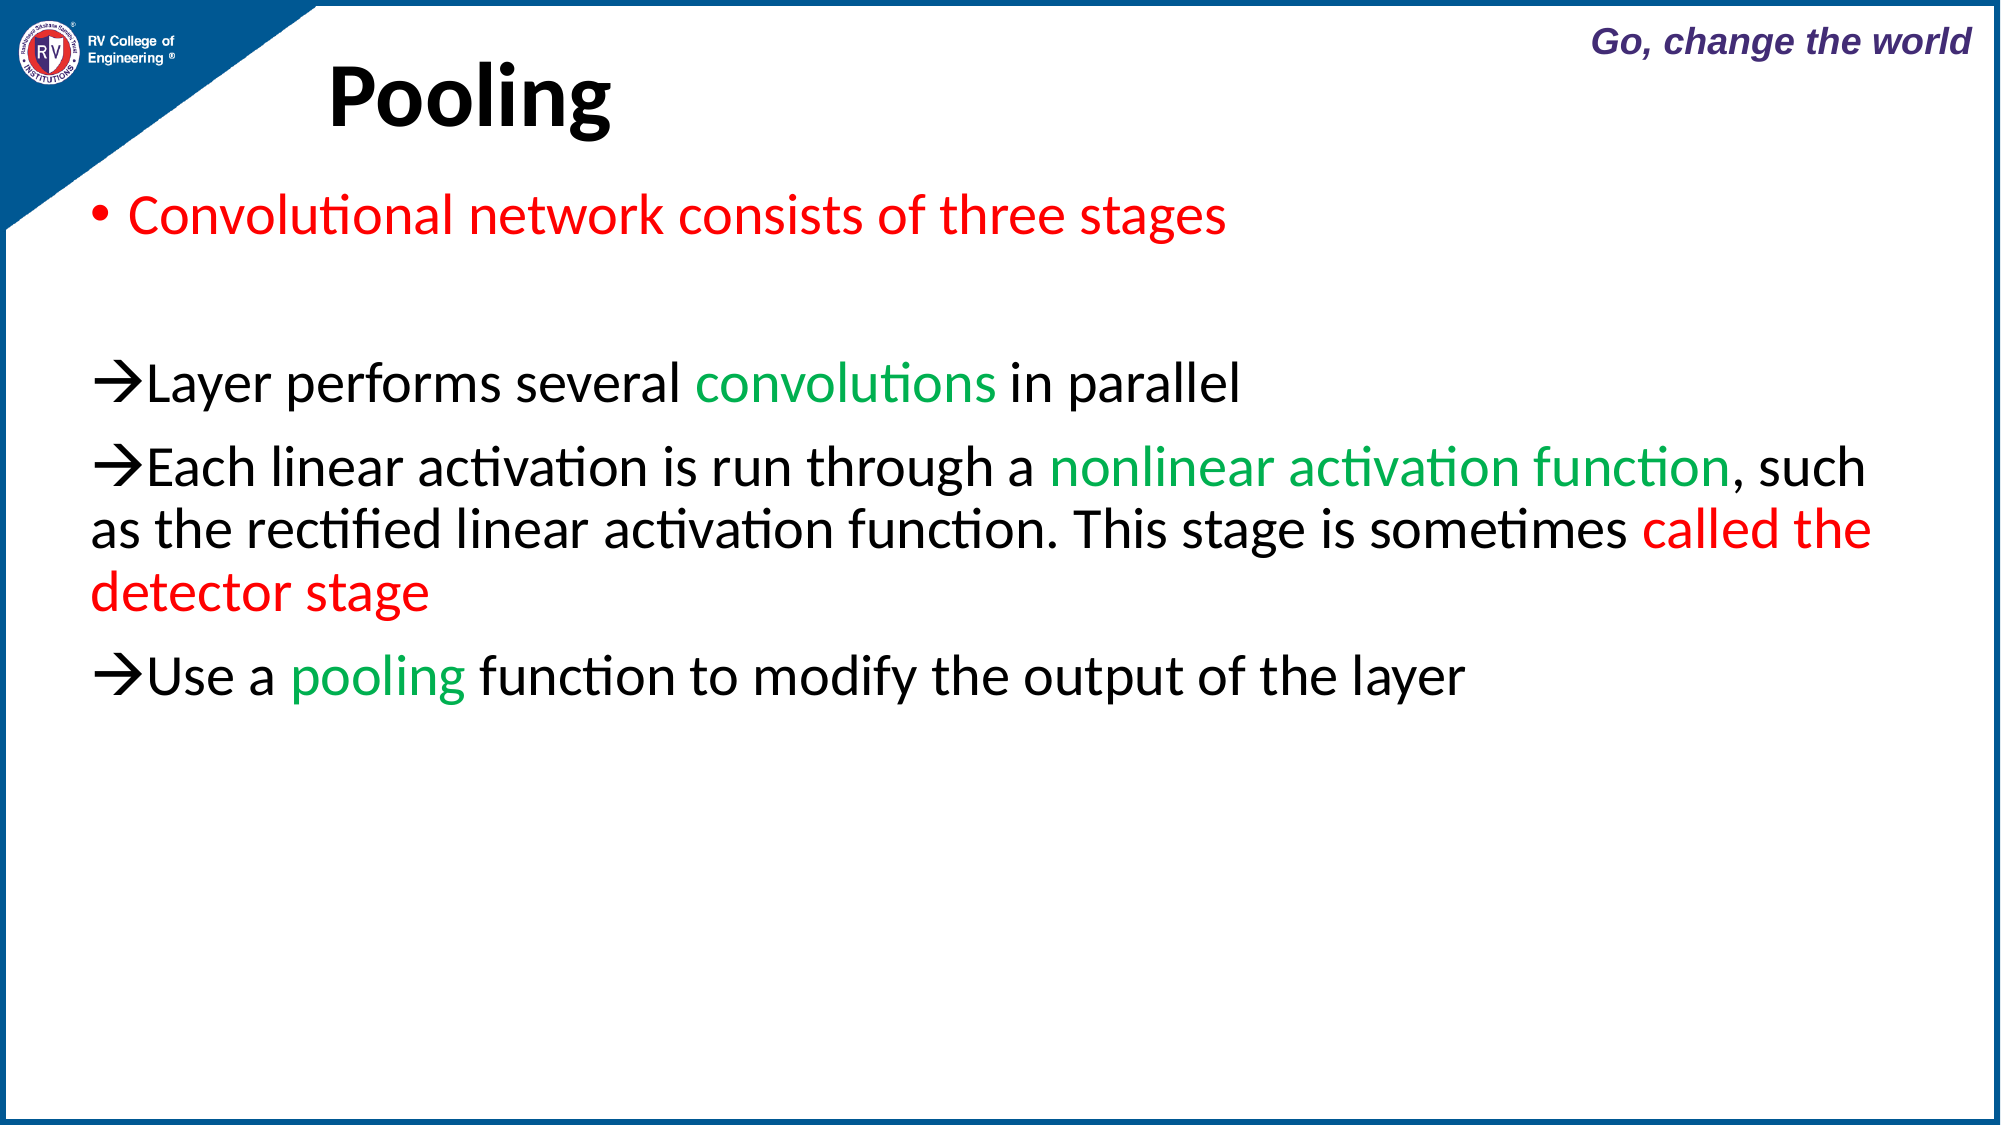

# Pooling
Convolutional network consists of three stages

🡪Layer performs several convolutions in parallel
🡪Each linear activation is run through a nonlinear activation function, such as the rectified linear activation function. This stage is sometimes called the detector stage
🡪Use a pooling function to modify the output of the layer